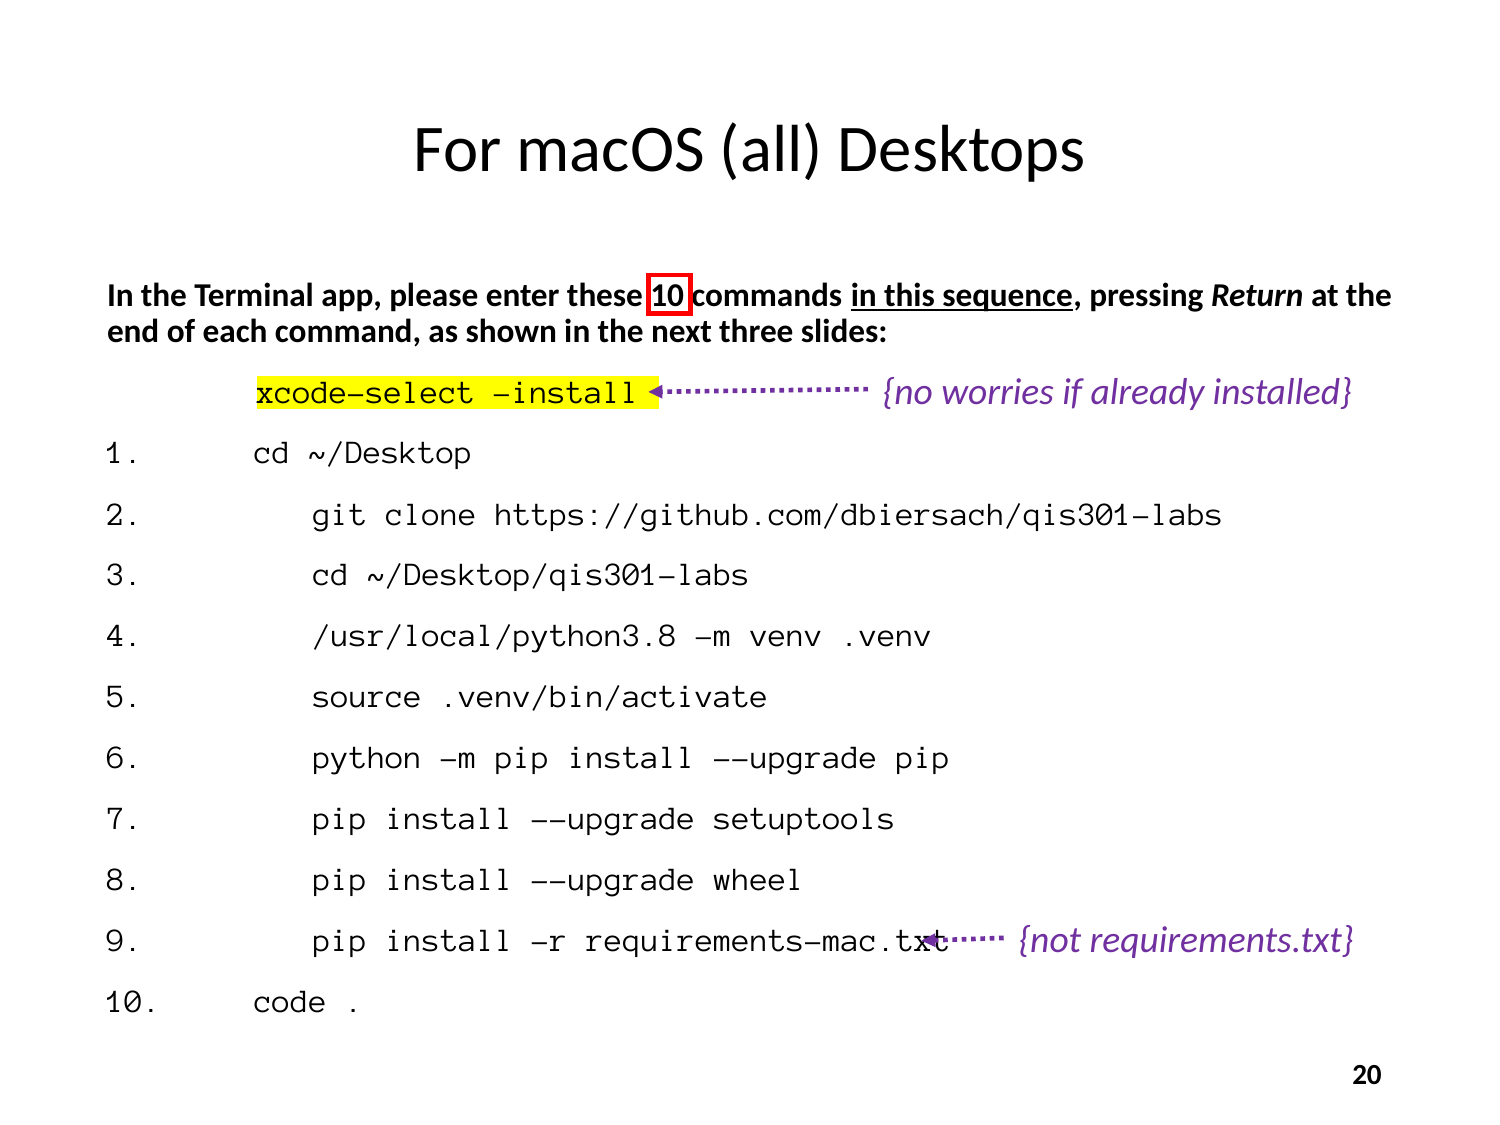

# For macOS (all) Desktops
In the Terminal app, please enter these 10 commands in this sequence, pressing Return at the end of each command, as shown in the next three slides:
	xcode-select –install
     cd ~/Desktop
	git clone https://github.com/dbiersach/qis301-labs
	cd ~/Desktop/qis301-labs
	/usr/local/python3.8 –m venv .venv
	source .venv/bin/activate
	python -m pip install --upgrade pip
	pip install --upgrade setuptools
	pip install --upgrade wheel
	pip install -r requirements-mac.txt
     code .

{no worries if already installed}
{not requirements.txt}
20